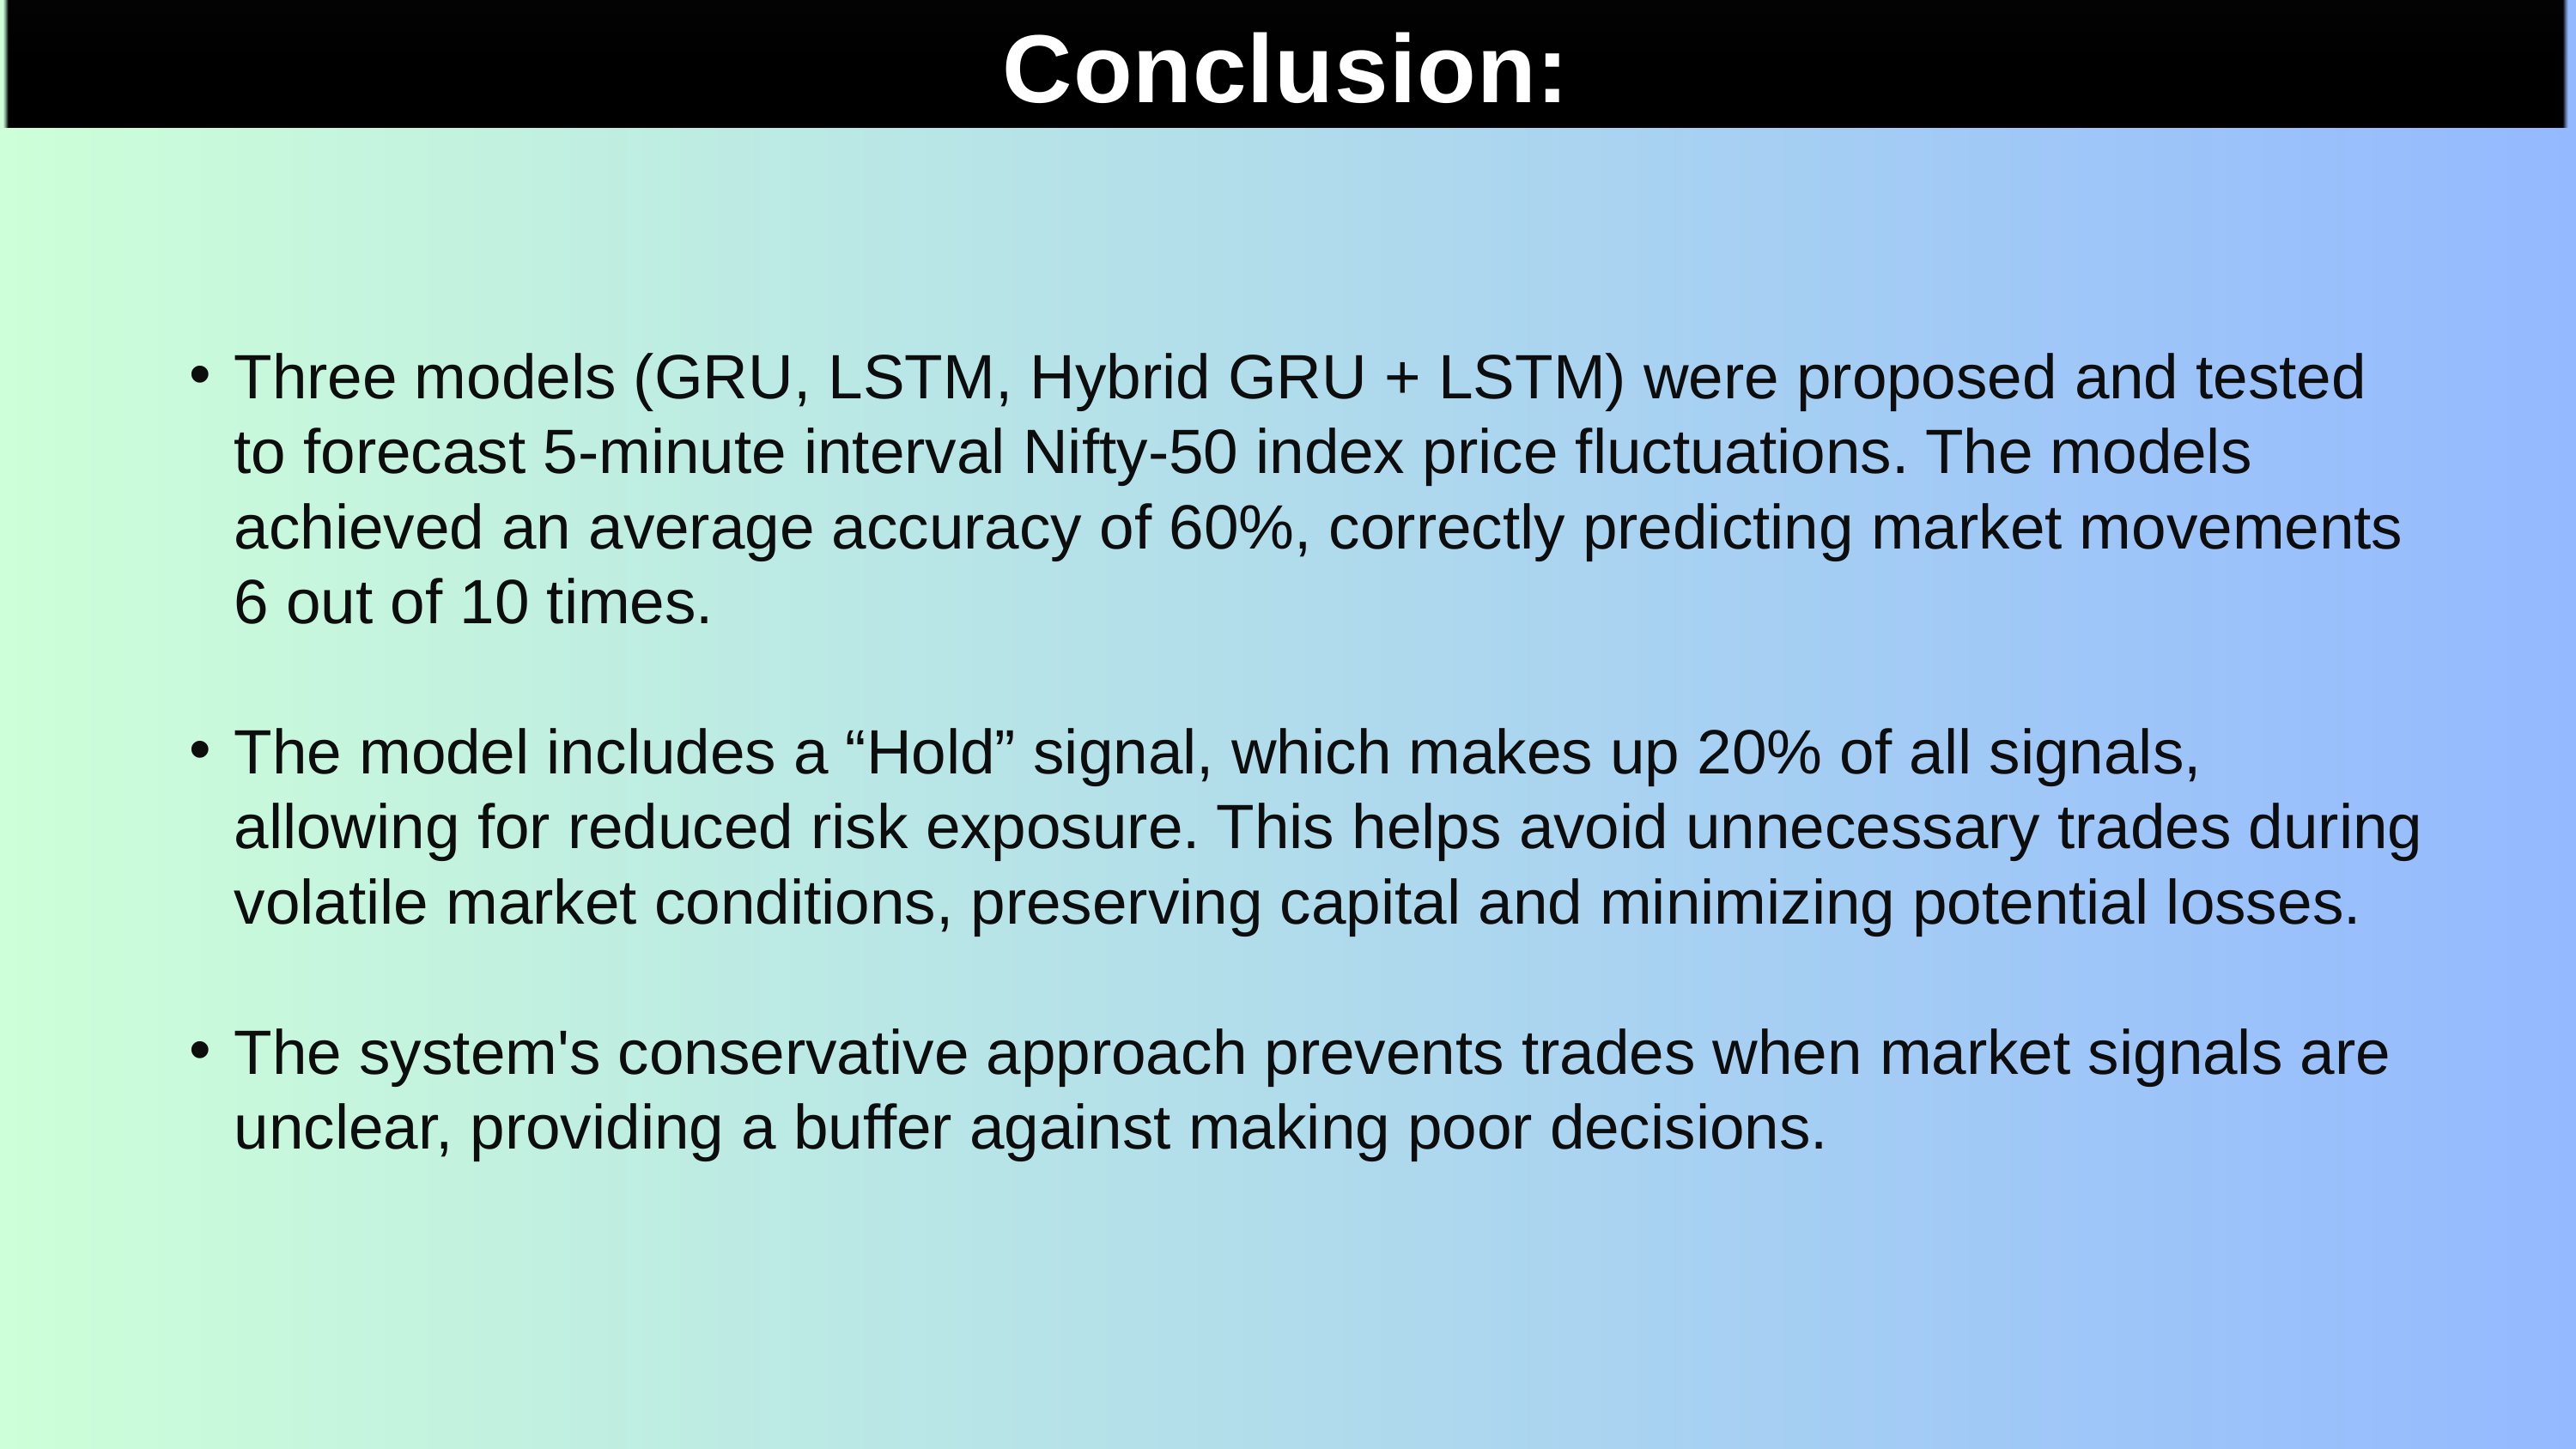

Conclusion:
Three models (GRU, LSTM, Hybrid GRU + LSTM) were proposed and tested to forecast 5-minute interval Nifty-50 index price fluctuations. The models achieved an average accuracy of 60%, correctly predicting market movements 6 out of 10 times.

The model includes a “Hold” signal, which makes up 20% of all signals, allowing for reduced risk exposure. This helps avoid unnecessary trades during volatile market conditions, preserving capital and minimizing potential losses.

The system's conservative approach prevents trades when market signals are unclear, providing a buffer against making poor decisions.